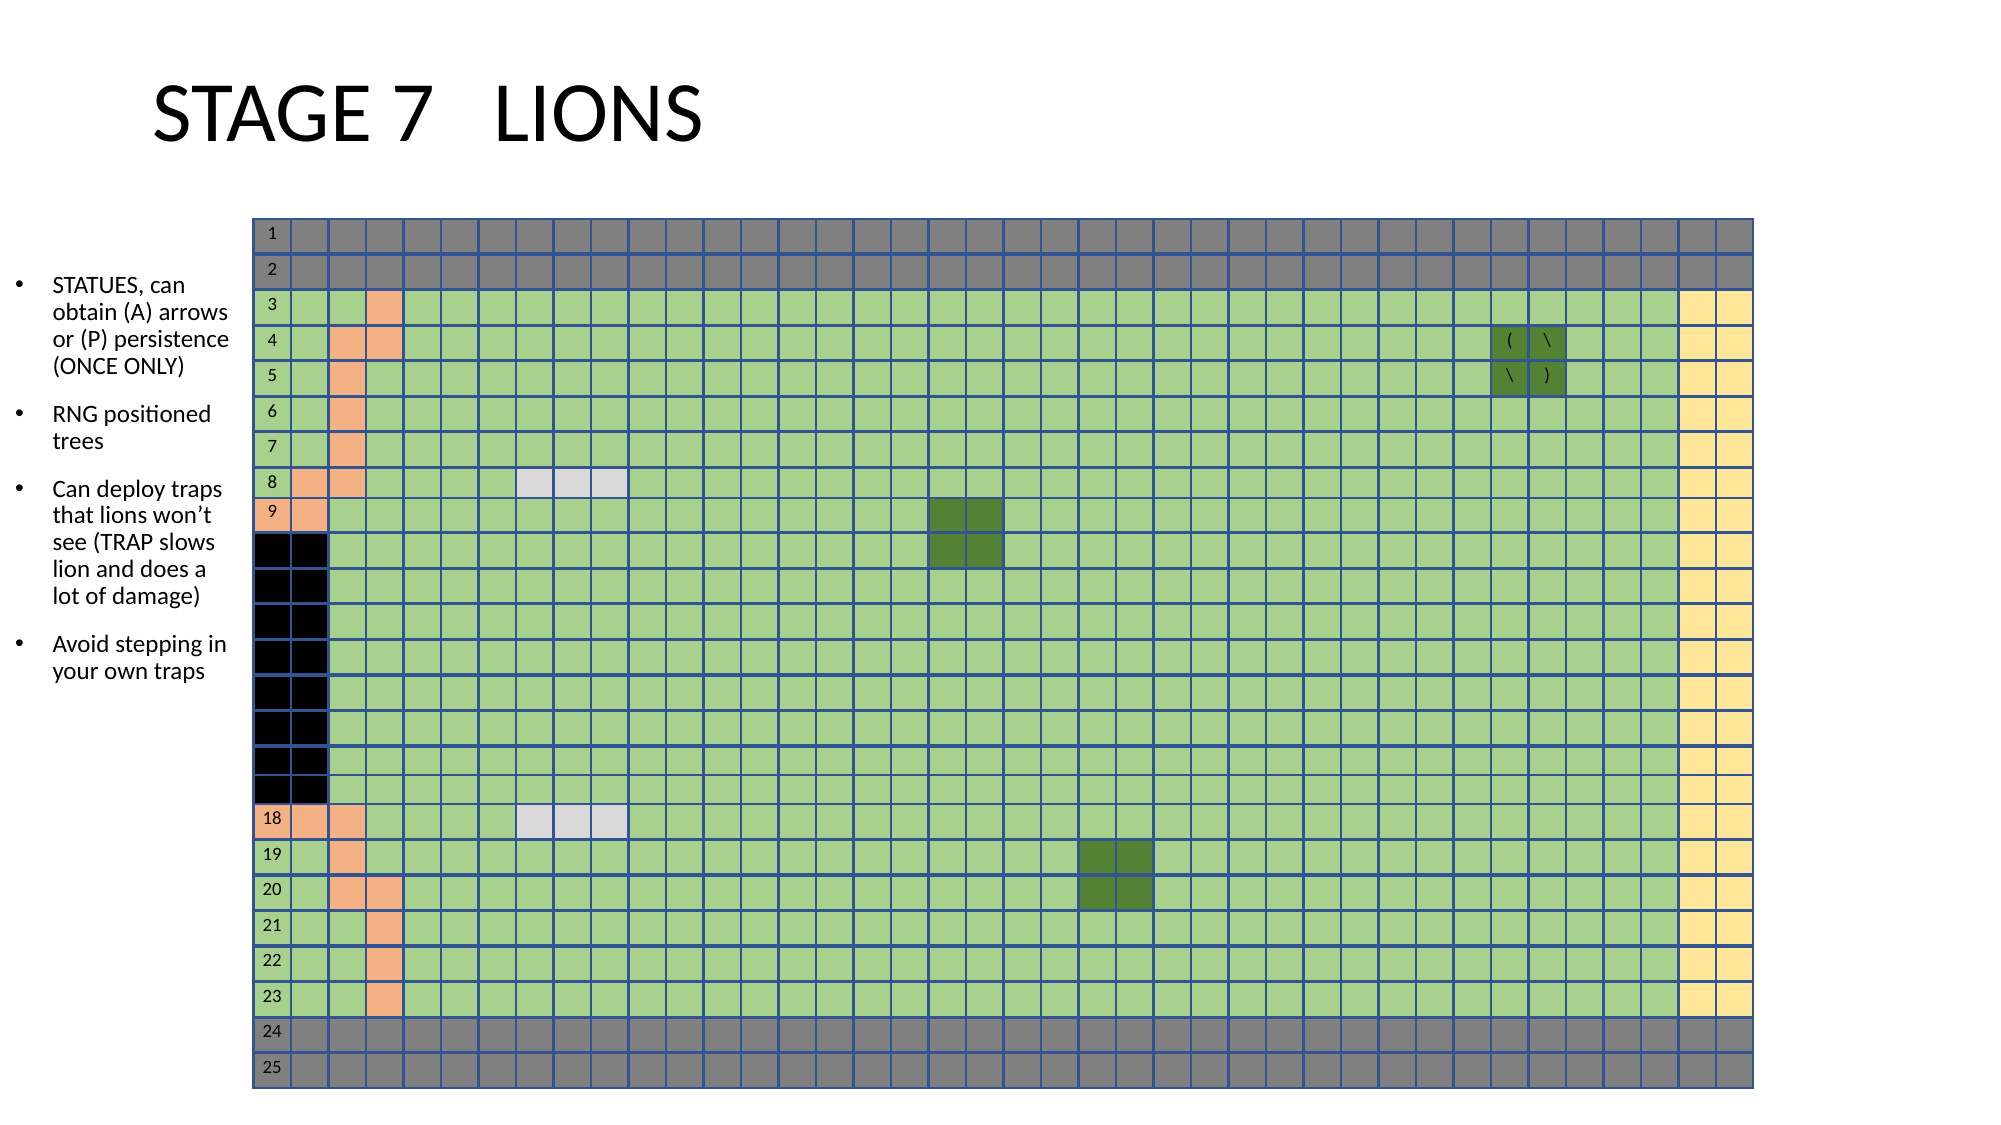

# STAGE 7   LIONS
1

2

STATUES, can obtain (A) arrows or (P) persistence
(ONCE ONLY)
RNG positioned trees
Can deploy traps that lions won’t see (TRAP slows lion and does a lot of damage)
Avoid stepping in your own traps
3

4

(
\

5

\
)

6

7

8

9

10

11

12

13

14

15

16

17

18

19

20

21

22

23

24

25